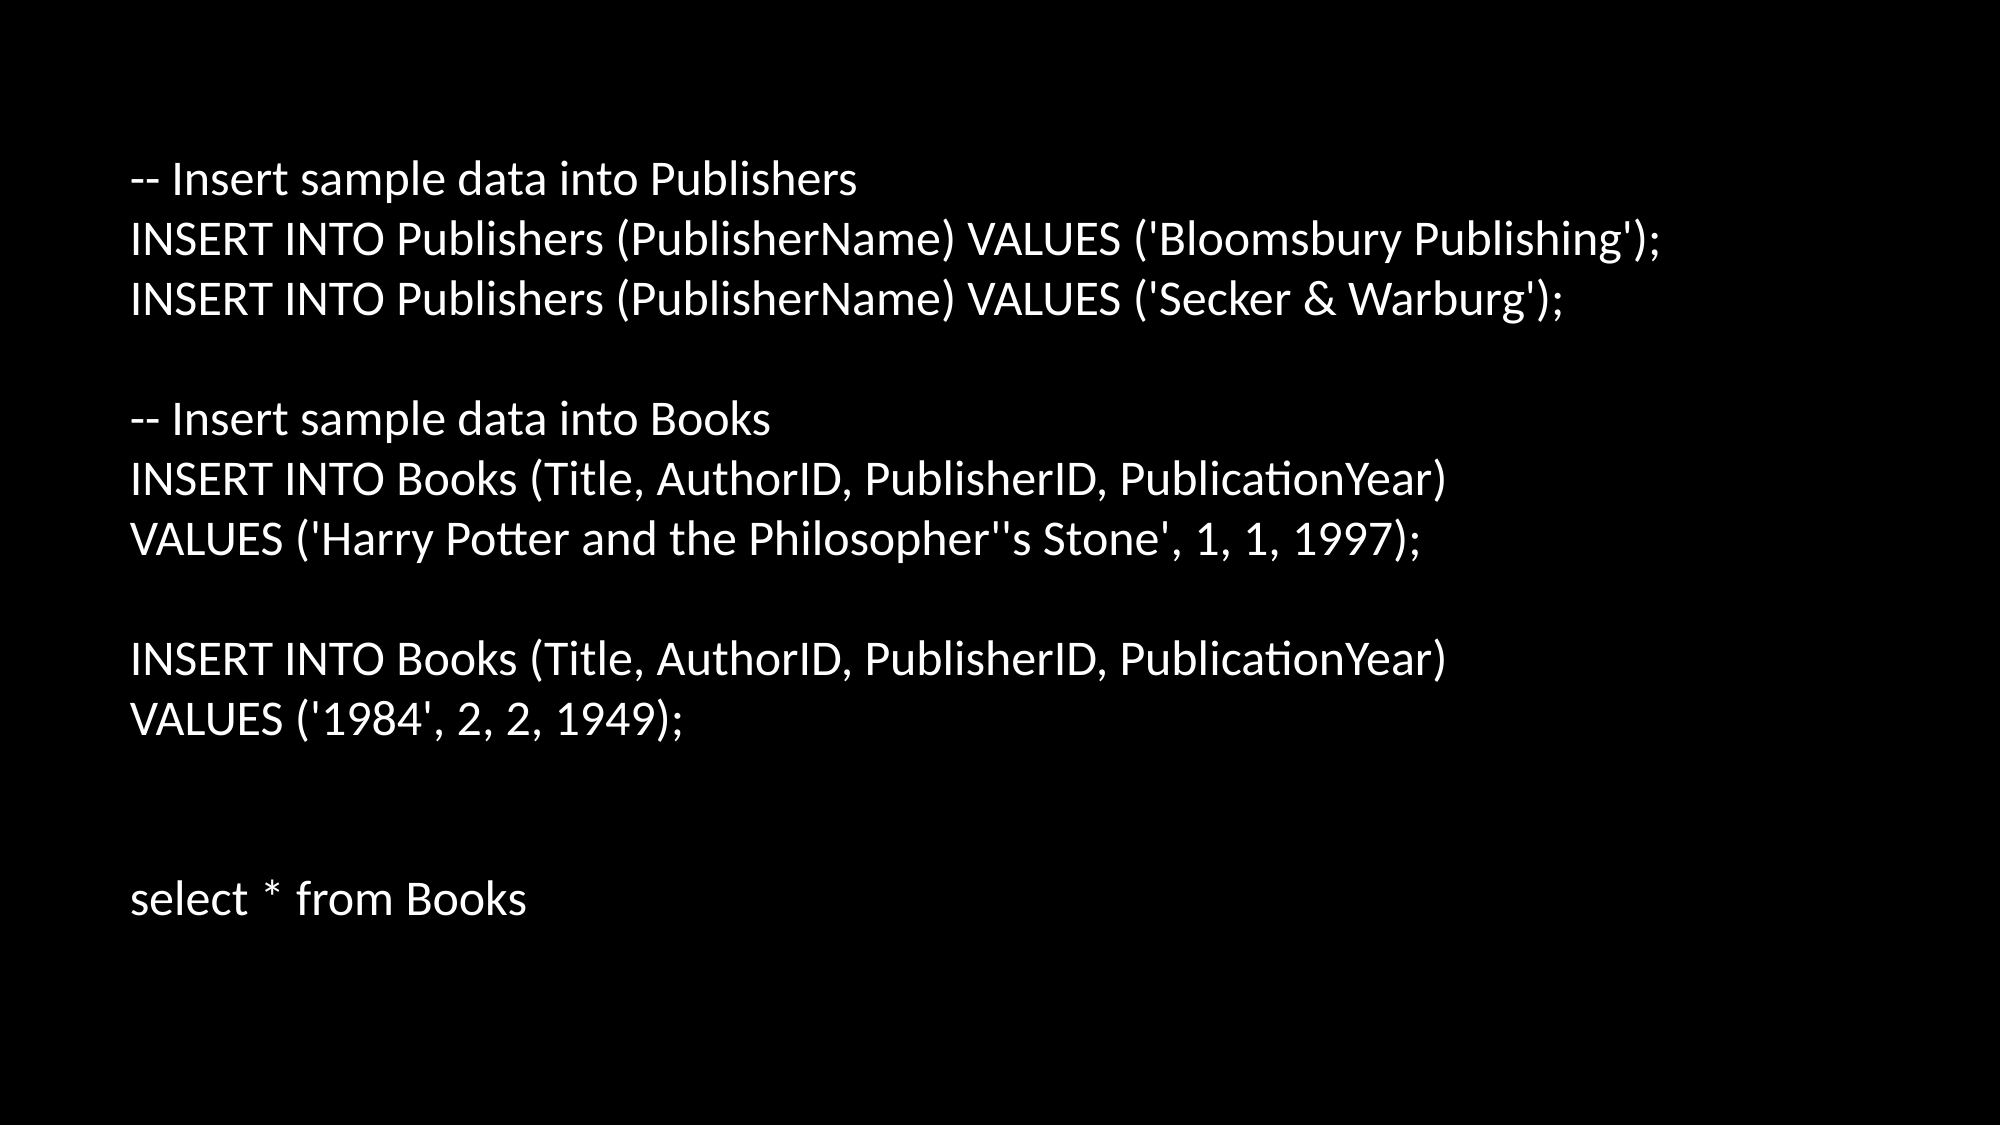

-- Insert sample data into Publishers
INSERT INTO Publishers (PublisherName) VALUES ('Bloomsbury Publishing');
INSERT INTO Publishers (PublisherName) VALUES ('Secker & Warburg');

-- Insert sample data into Books
INSERT INTO Books (Title, AuthorID, PublisherID, PublicationYear)
VALUES ('Harry Potter and the Philosopher''s Stone', 1, 1, 1997);

INSERT INTO Books (Title, AuthorID, PublisherID, PublicationYear)
VALUES ('1984', 2, 2, 1949);

select * from Books